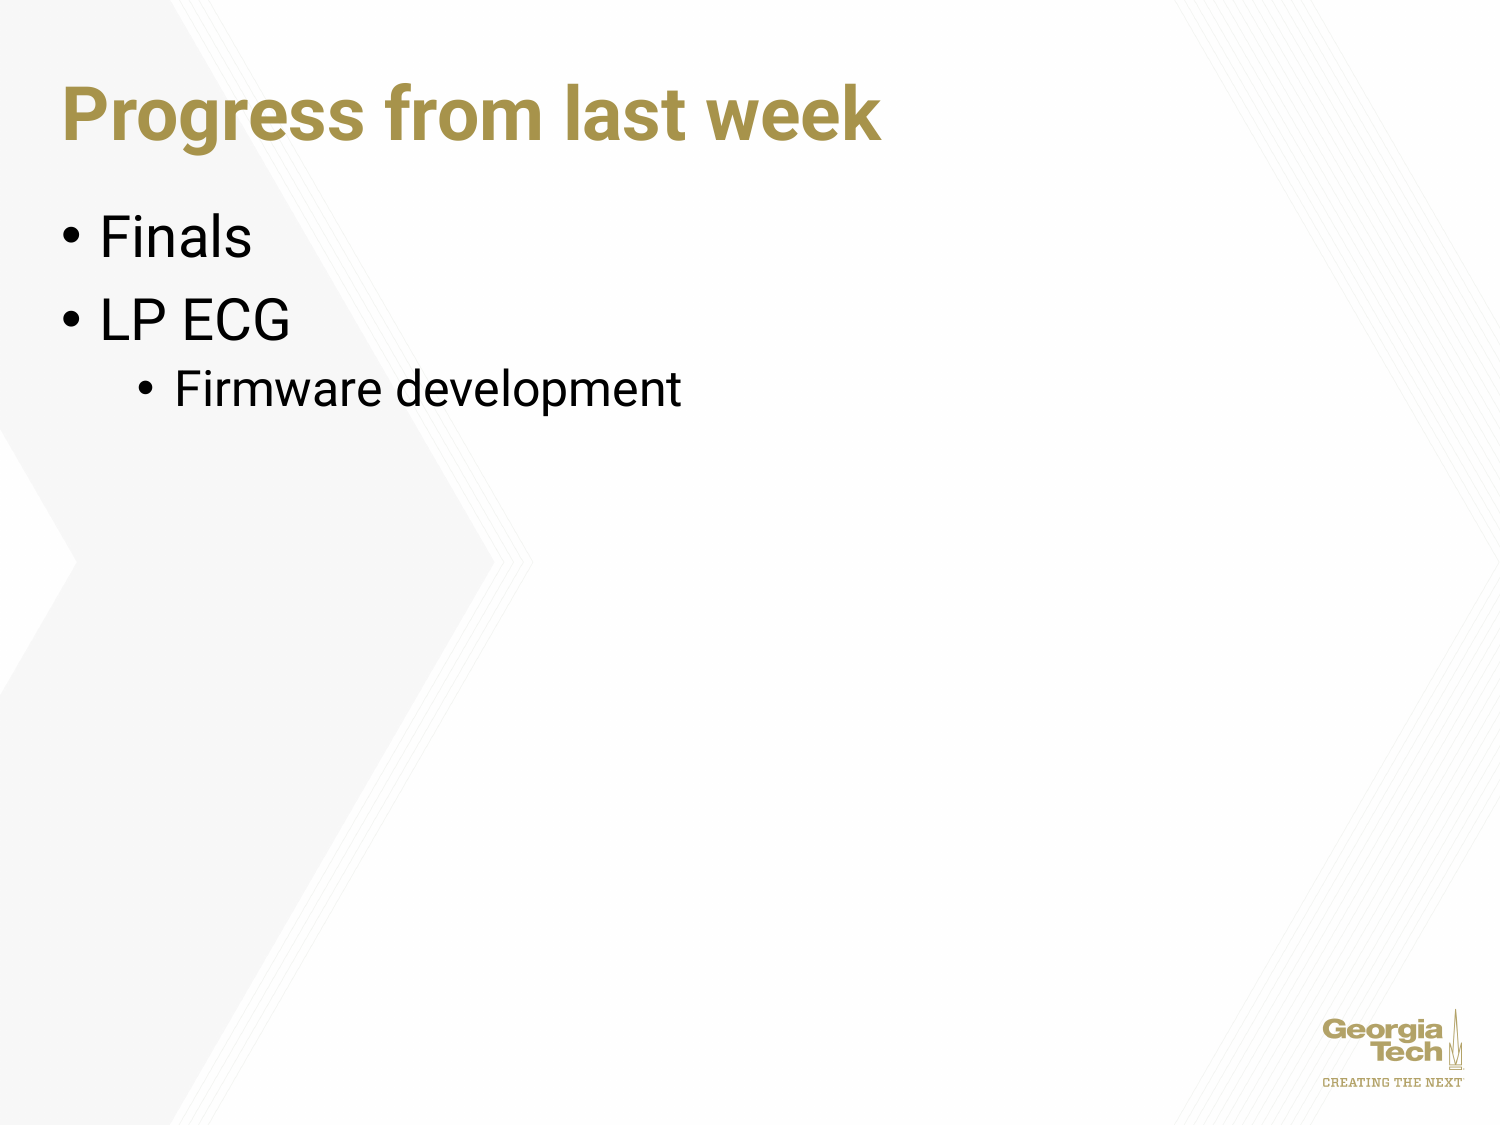

# Progress from last week
Finals
LP ECG
Firmware development